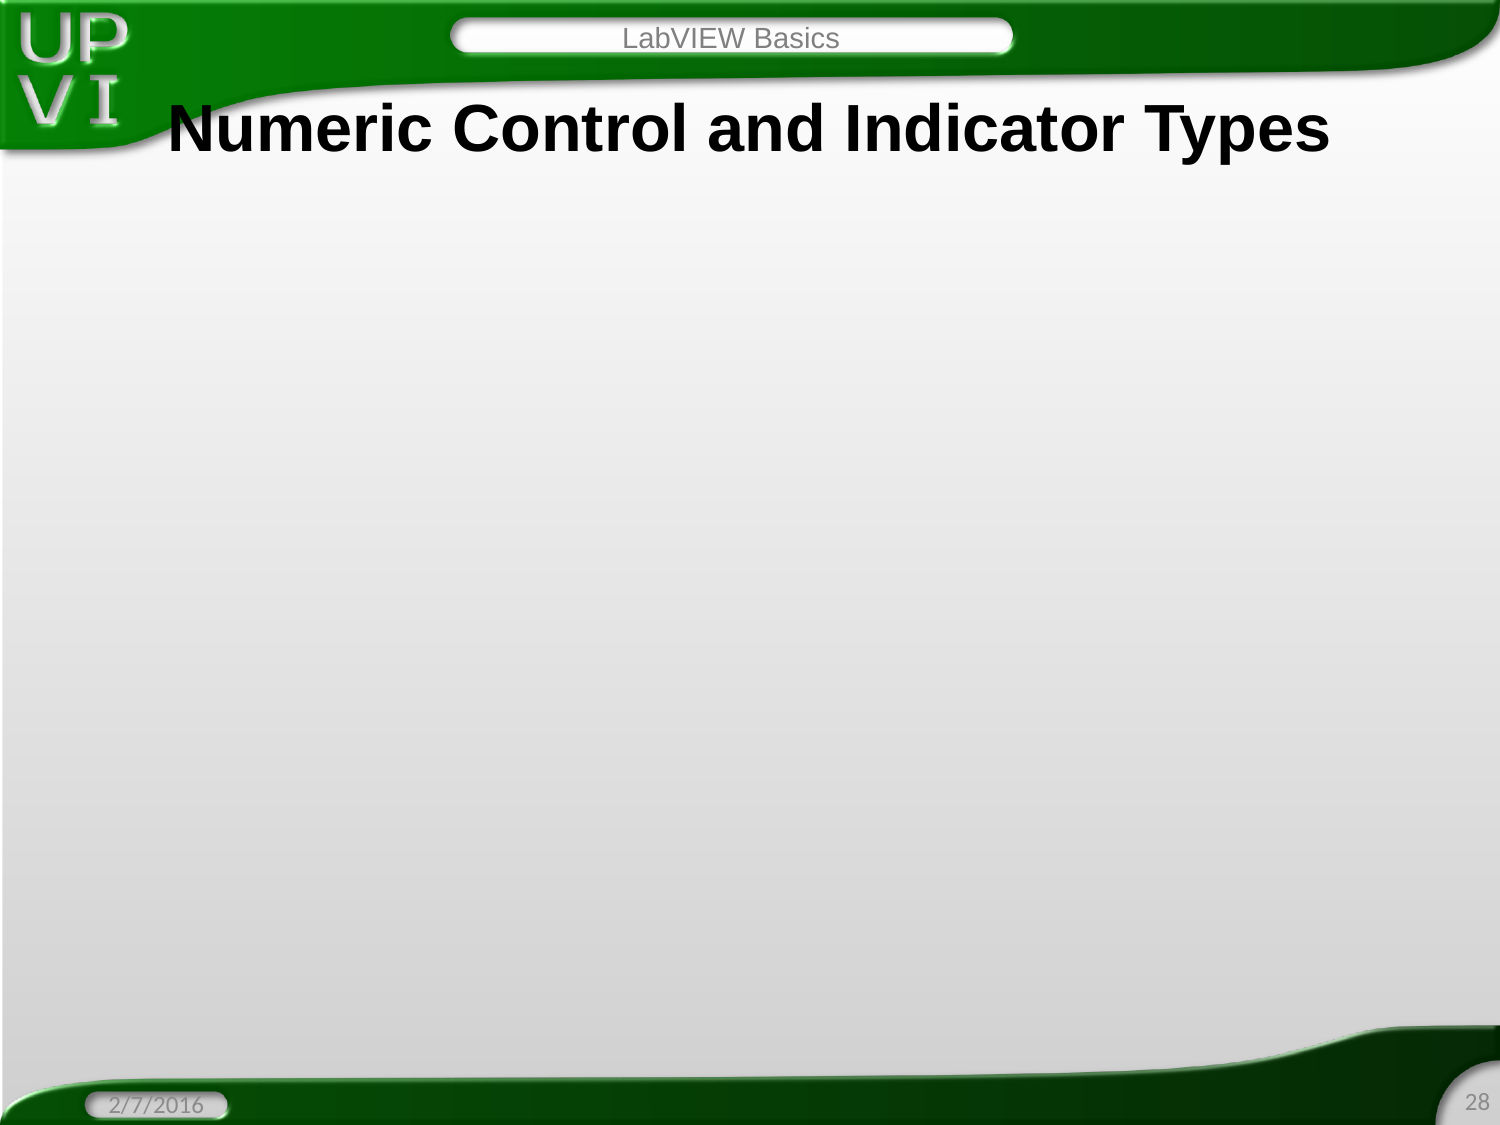

LabVIEW Basics
# Numeric Control and Indicator Types

28
2/7/2016